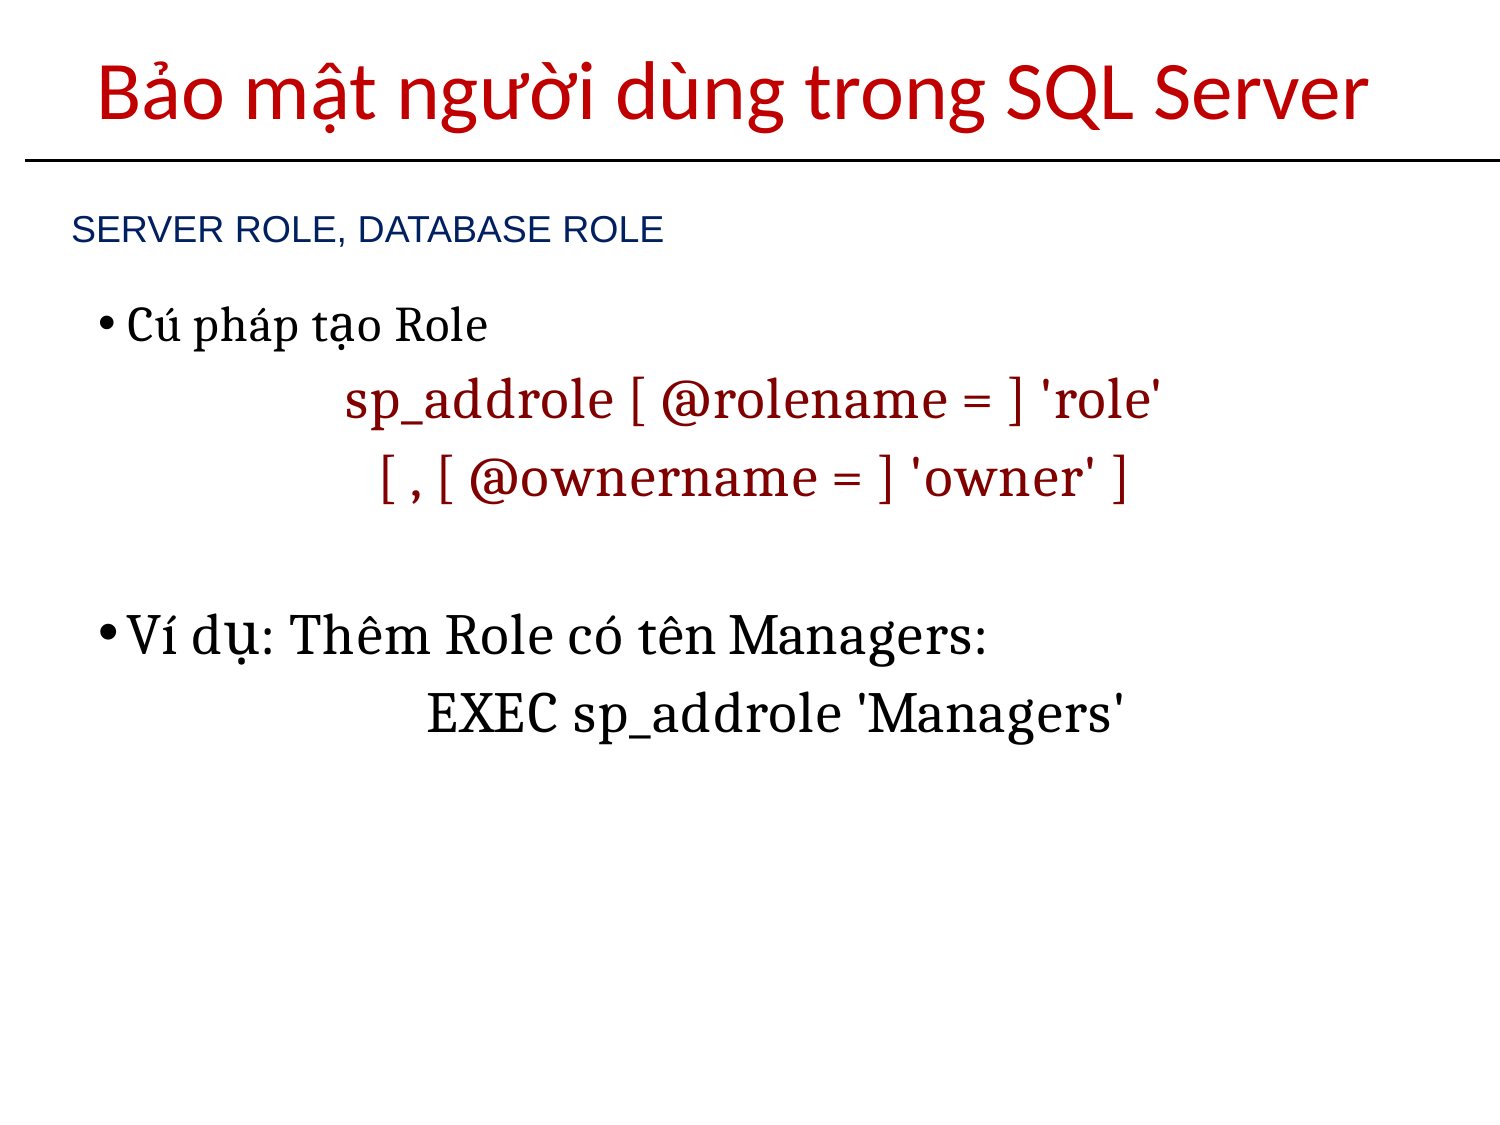

# Bảo mật người dùng trong SQL Server
SERVER ROLE, DATABASE ROLE
Cú pháp tạo Role
sp_addrole [ @rolename = ] 'role'
[ , [ @ownername = ] 'owner' ]

Ví dụ: Thêm Role có tên Managers:
			EXEC sp_addrole 'Managers'